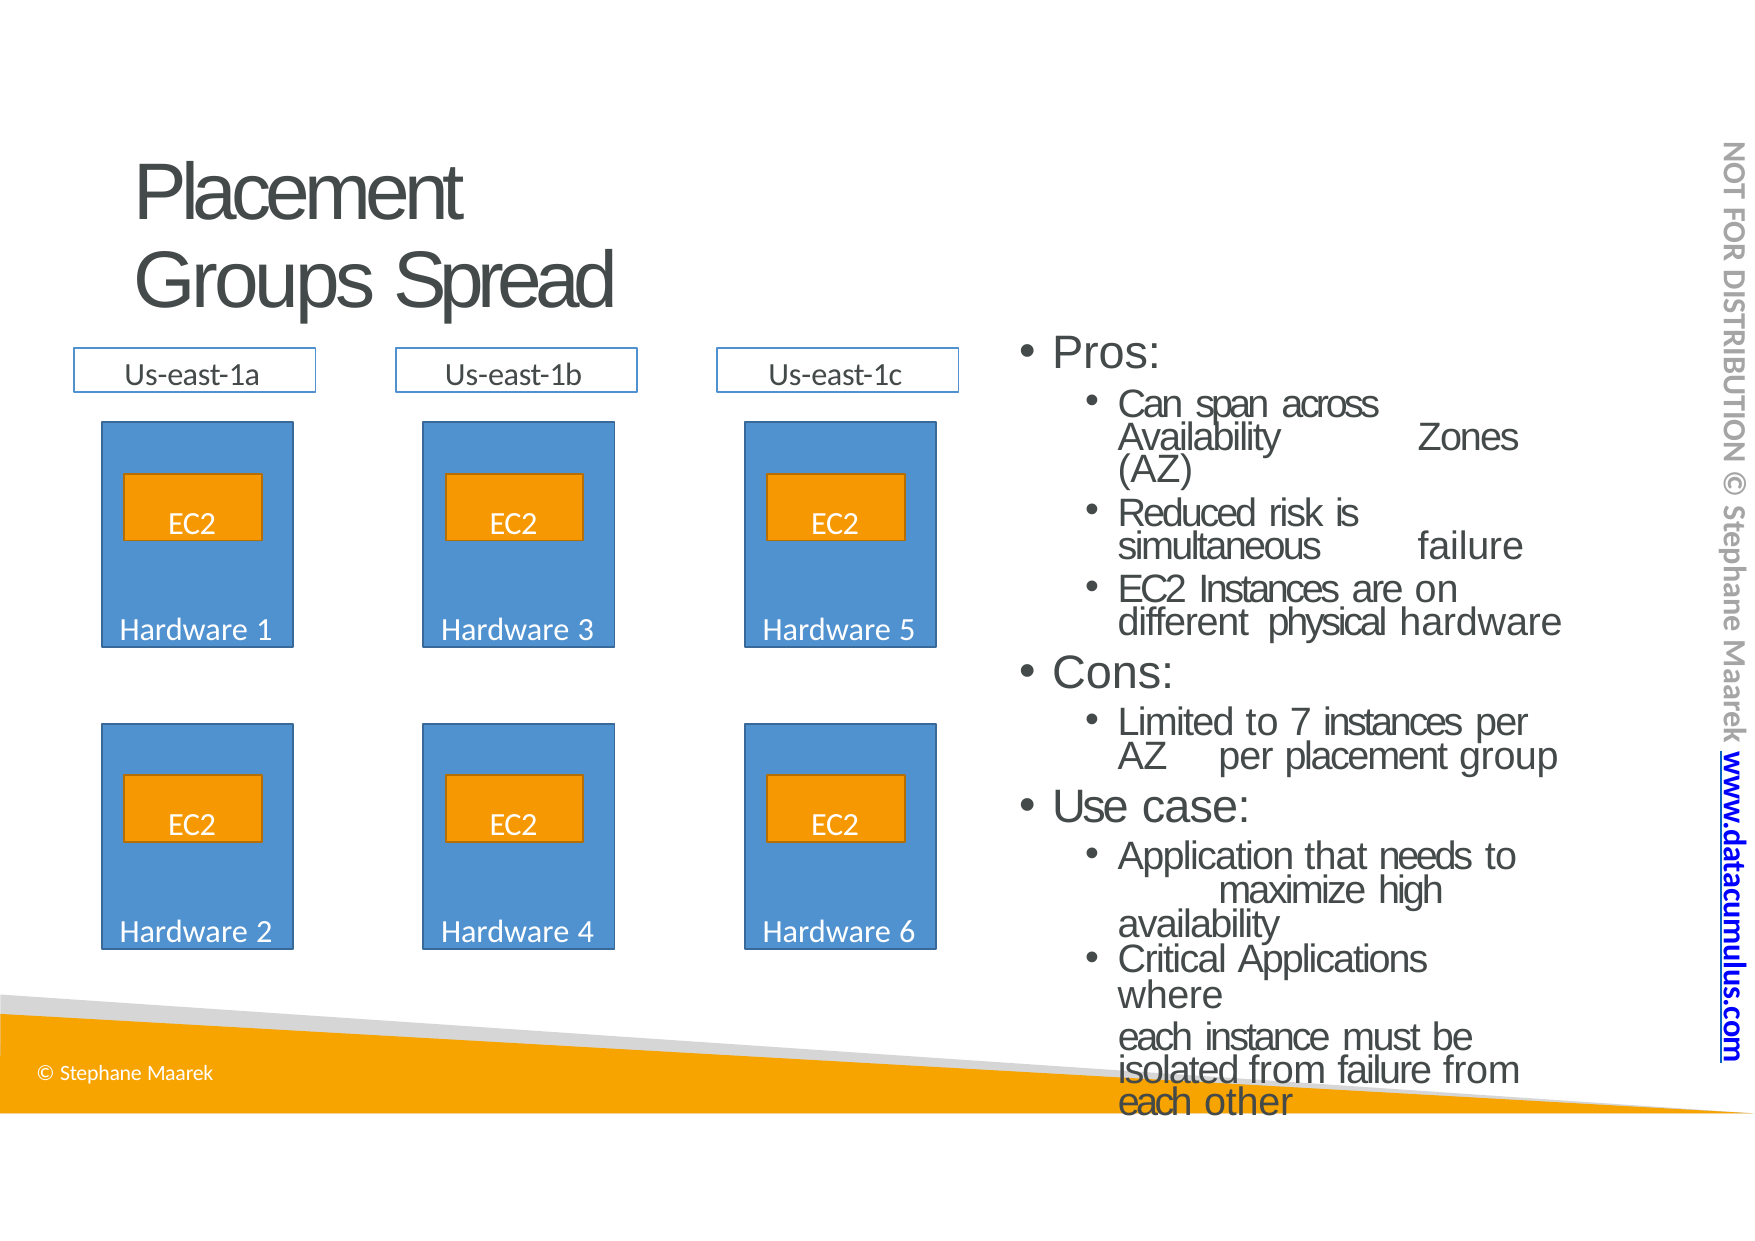

# Placement Groups Spread
NOT FOR DISTRIBUTION © Stephane Maarek www.datacumulus.com
Pros:
Can span across Availability 	Zones (AZ)
Reduced risk is simultaneous 	failure
EC2 Instances are on different 	physical hardware
Cons:
Limited to 7 instances per AZ 	per placement group
Use case:
Application that needs to 	maximize high availability
Critical Applications where
each instance must be isolated from failure from each other
Us-east-1a
Us-east-1b
Us-east-1c

Hardware 1

Hardware 3

Hardware 5
EC2
EC2
EC2

Hardware 2

Hardware 4

Hardware 6
EC2
EC2
EC2
© Stephane Maarek